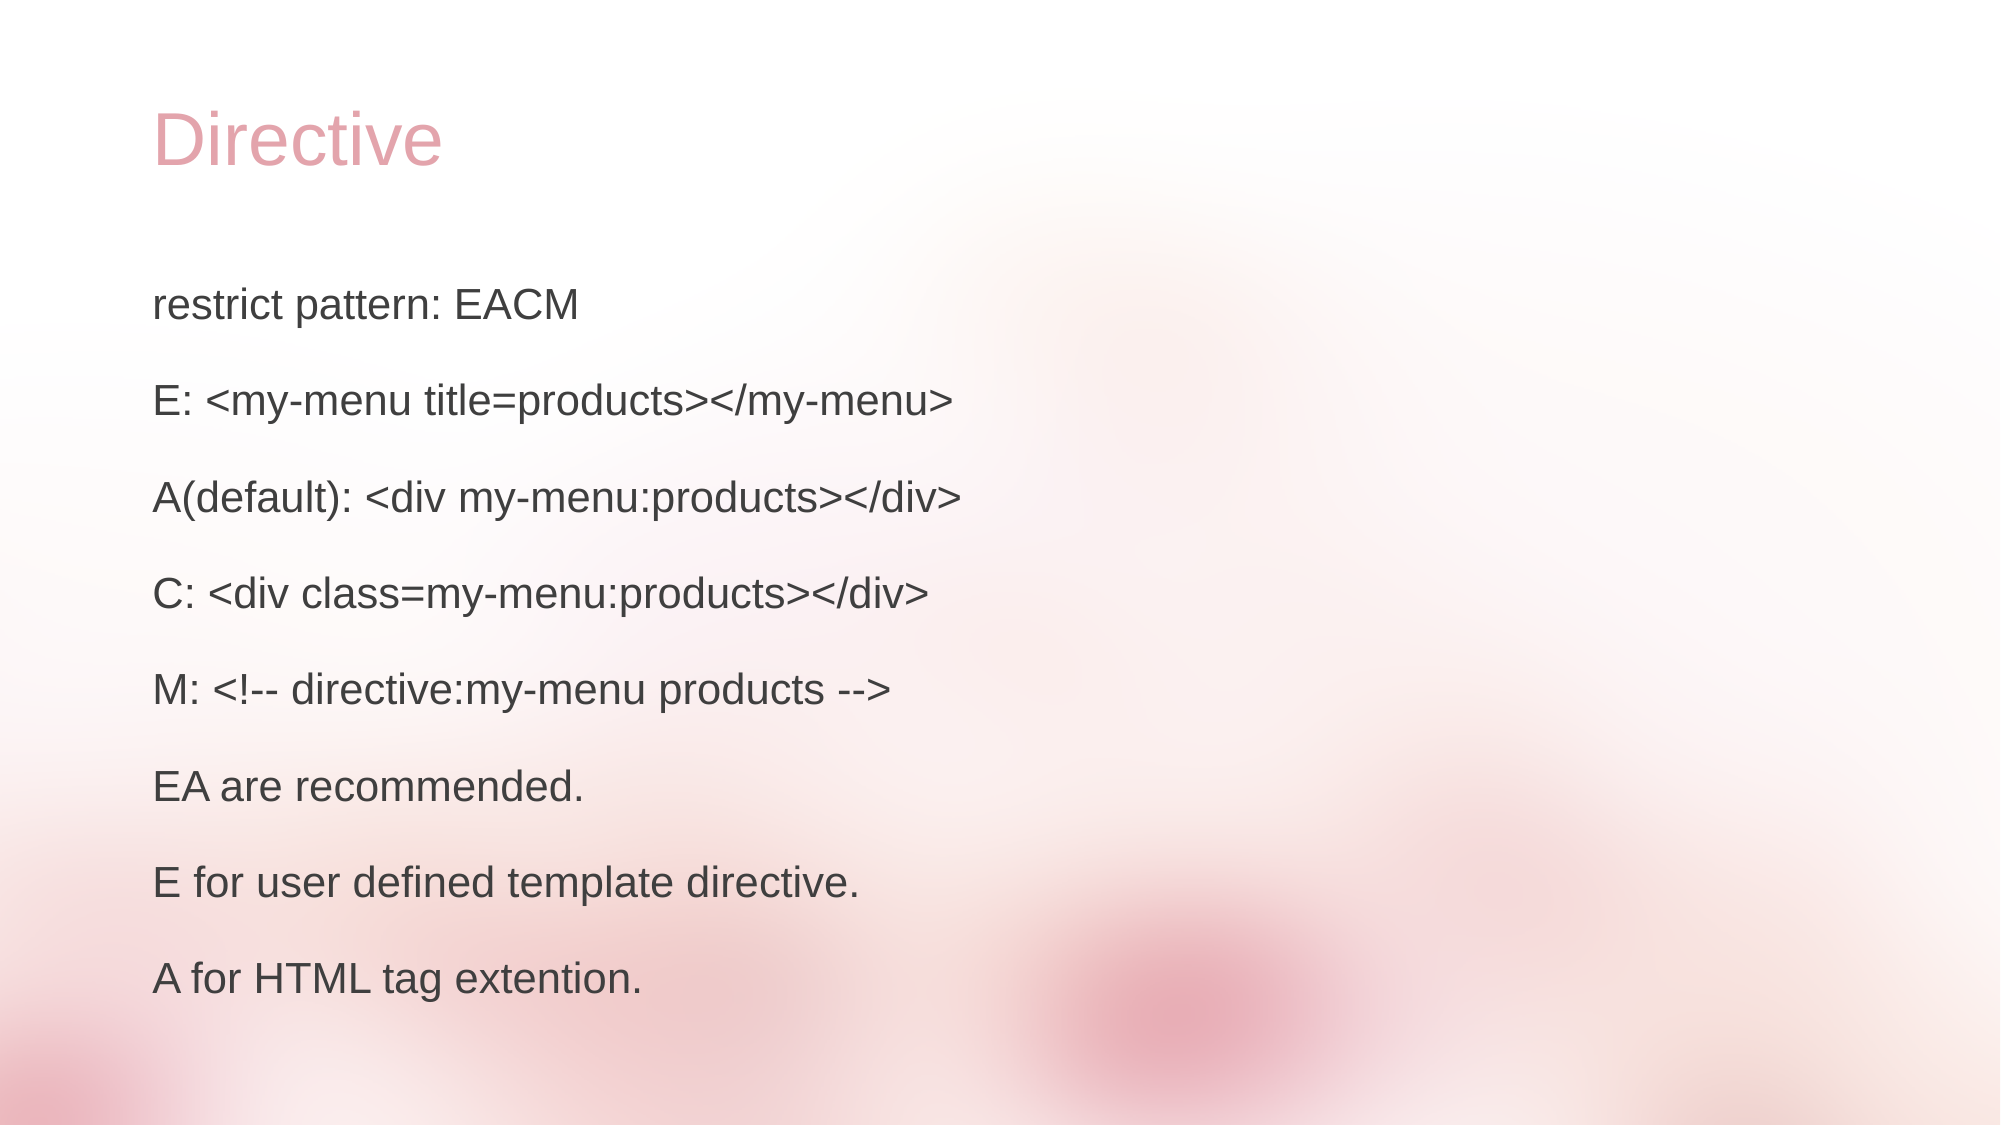

# Directive
restrict pattern: EACM
E: <my-menu title=products></my-menu>
A(default): <div my-menu:products></div>
C: <div class=my-menu:products></div>
M: <!-- directive:my-menu products -->
EA are recommended.
E for user defined template directive.
A for HTML tag extention.